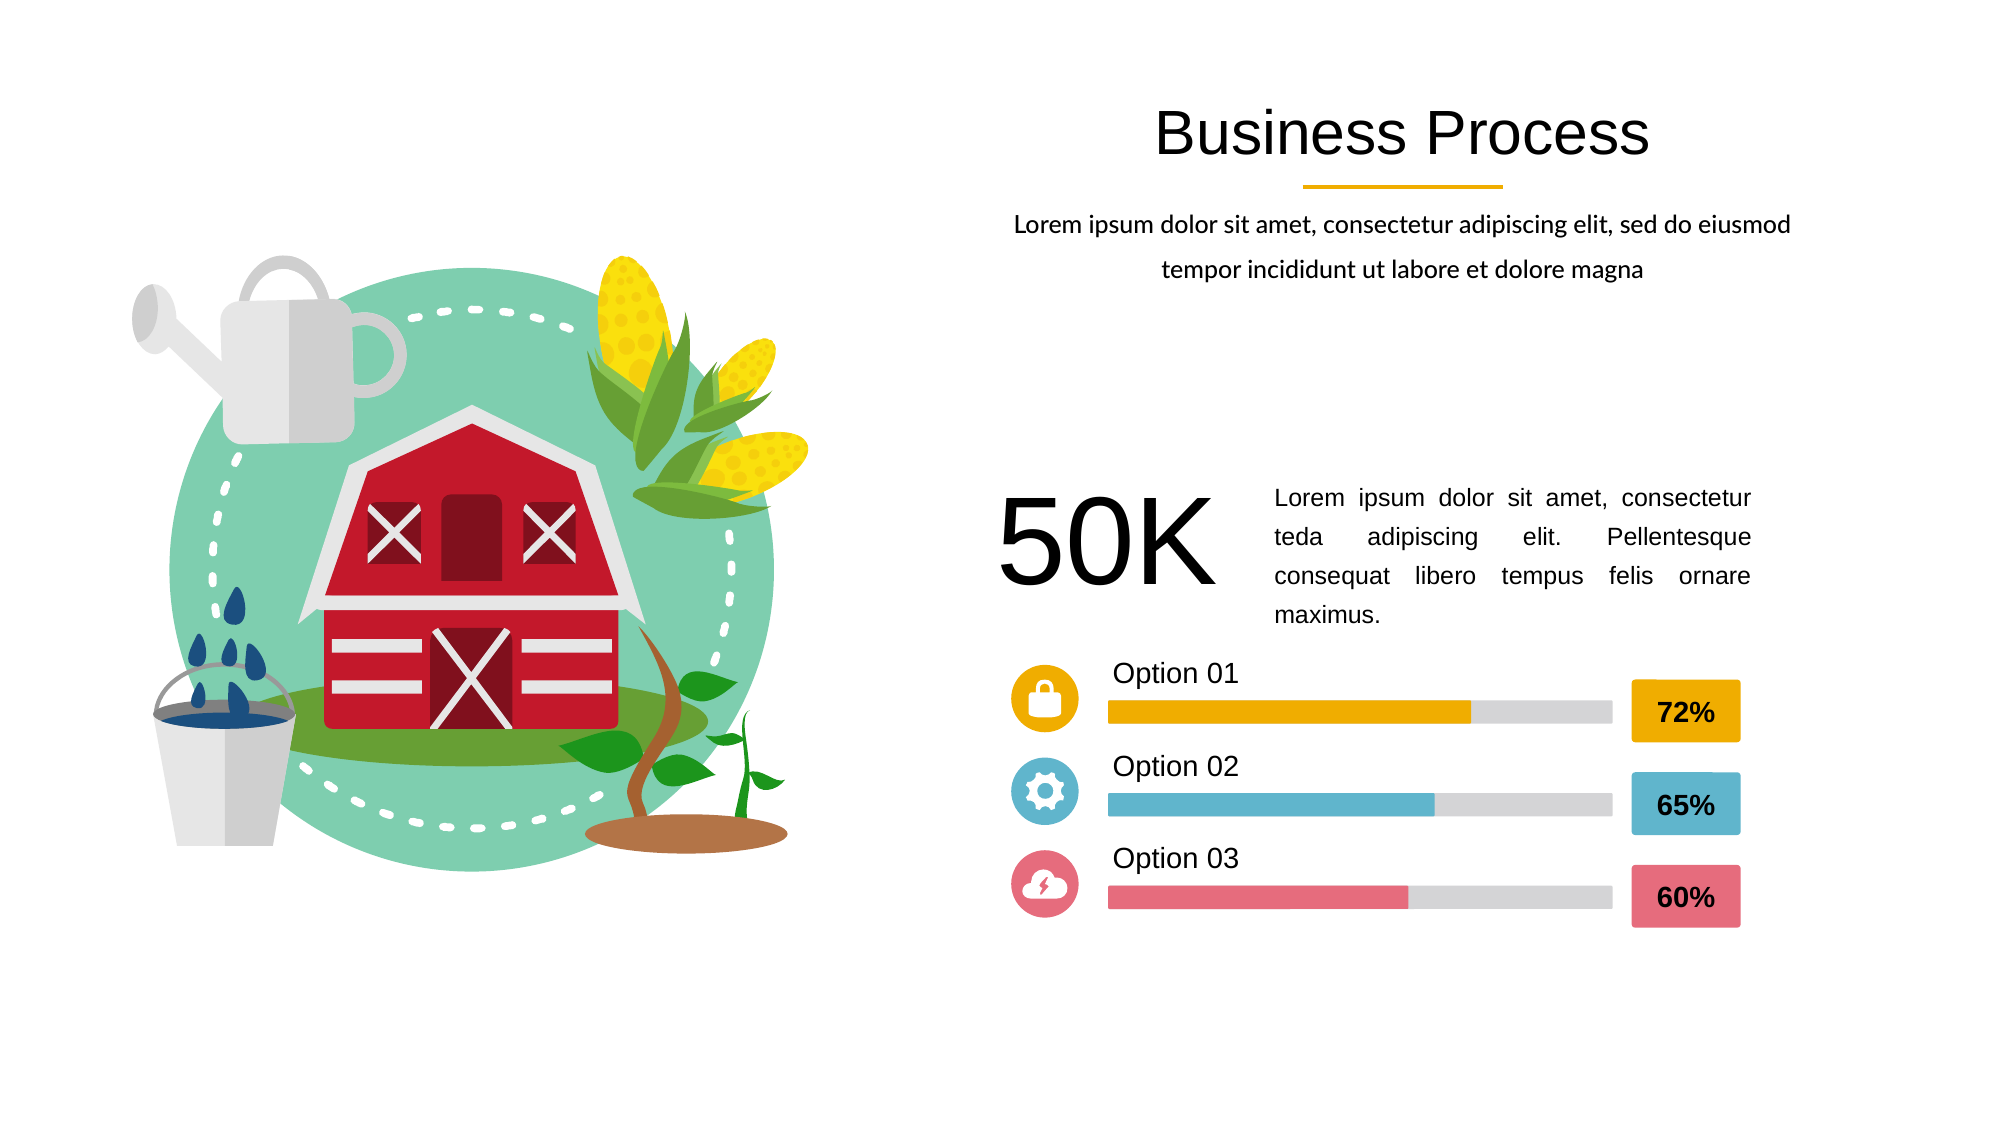

Business Process
Lorem ipsum dolor sit amet, consectetur adipiscing elit, sed do eiusmod tempor incididunt ut labore et dolore magna

50K
Lorem ipsum dolor sit amet, consectetur teda adipiscing elit. Pellentesque consequat libero tempus felis ornare maximus.
Option 01

72%

Option 02

65%

Option 03

60%